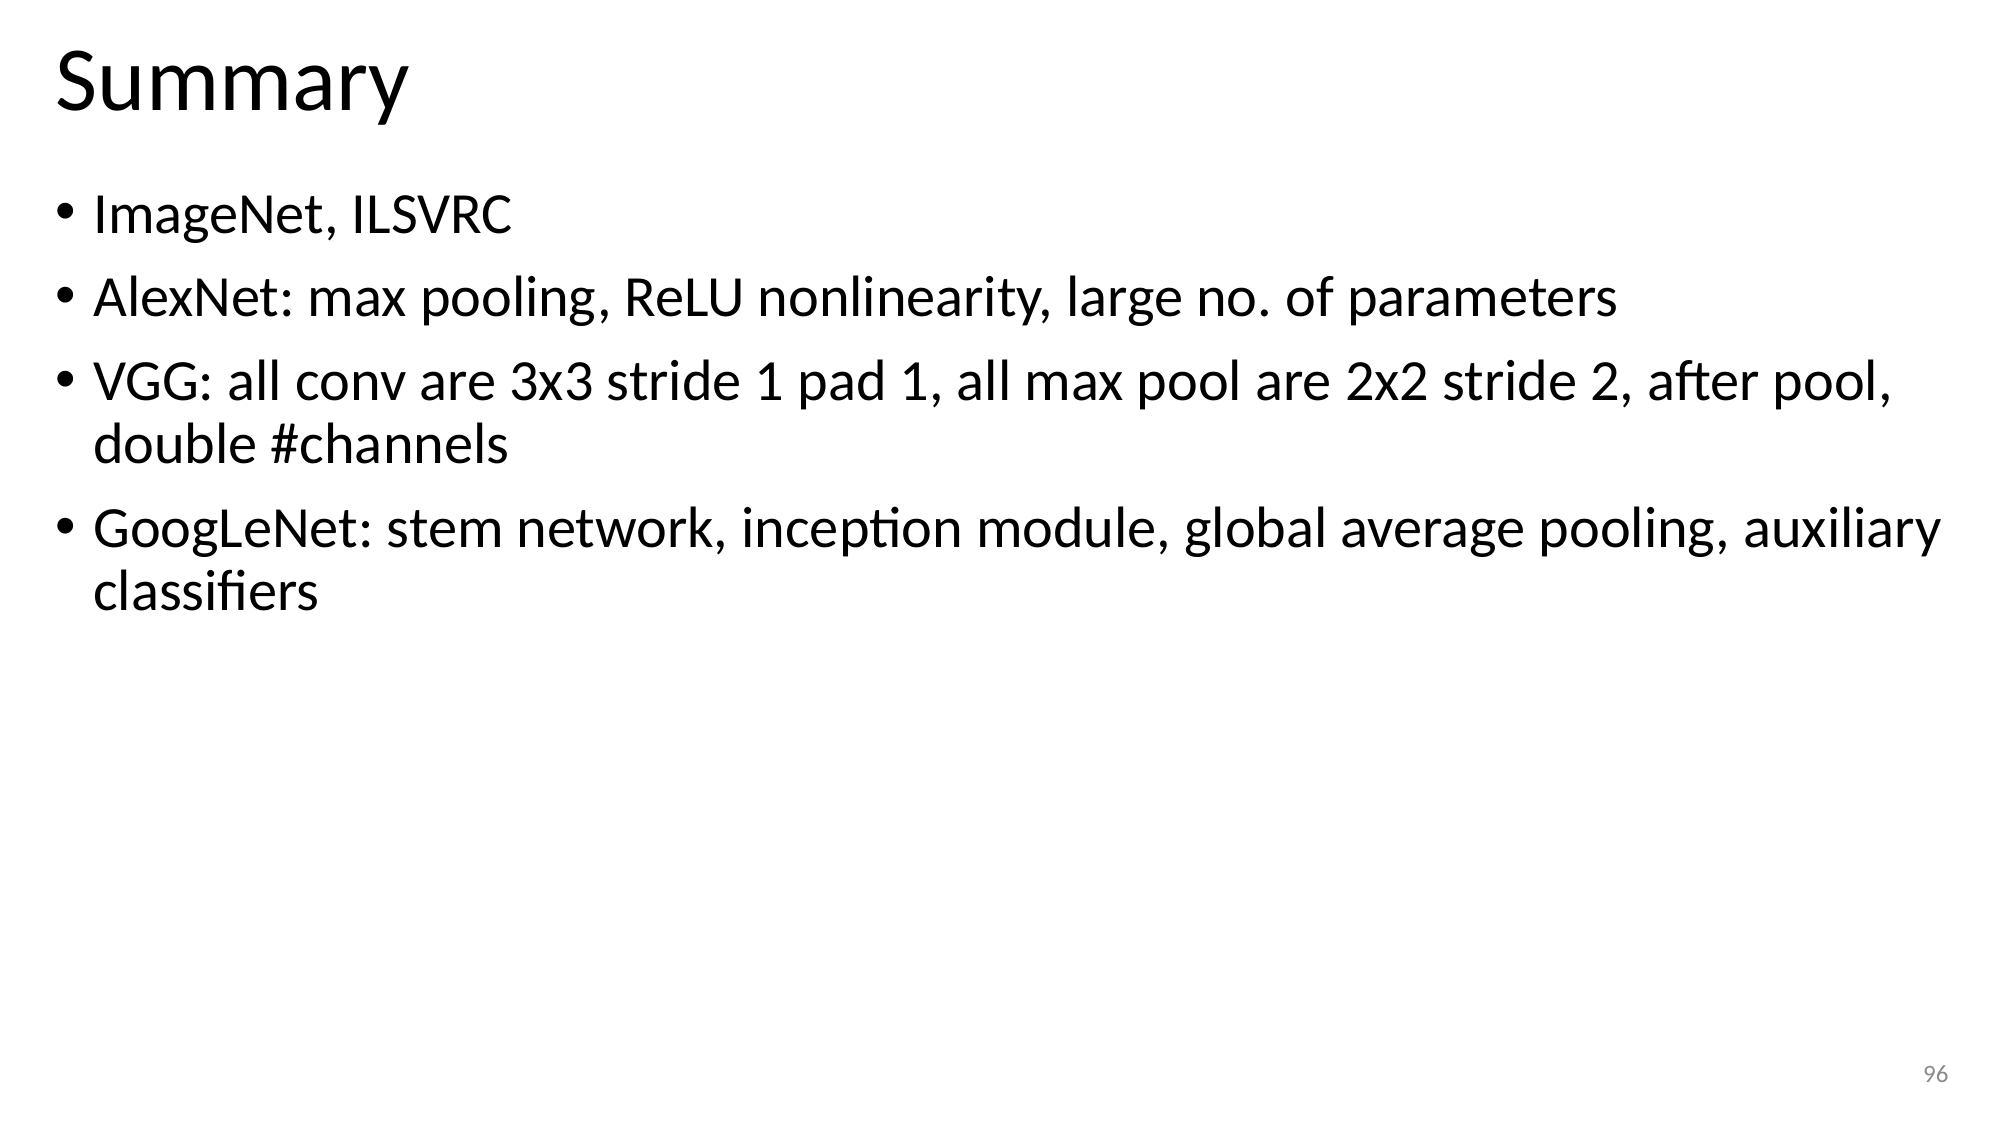

# Summary
ImageNet, ILSVRC
AlexNet: max pooling, ReLU nonlinearity, large no. of parameters
VGG: all conv are 3x3 stride 1 pad 1, all max pool are 2x2 stride 2, after pool, double #channels
GoogLeNet: stem network, inception module, global average pooling, auxiliary classifiers

96